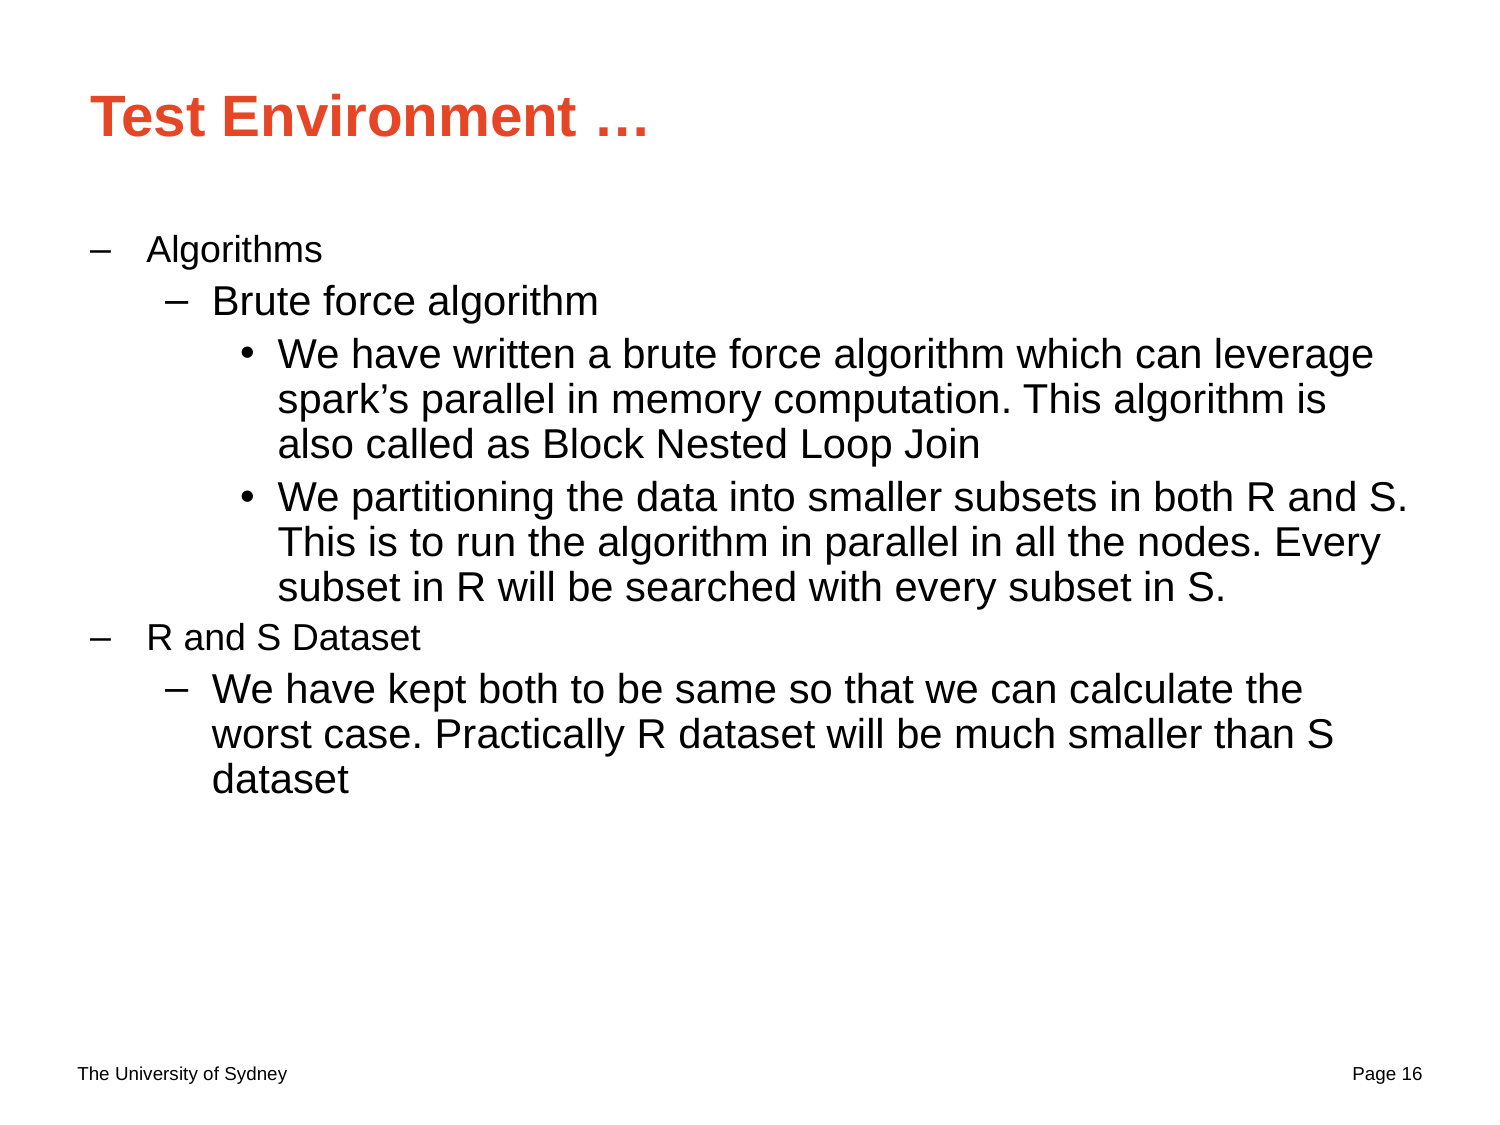

# Test Environment …
Algorithms
Brute force algorithm
We have written a brute force algorithm which can leverage spark’s parallel in memory computation. This algorithm is also called as Block Nested Loop Join
We partitioning the data into smaller subsets in both R and S. This is to run the algorithm in parallel in all the nodes. Every subset in R will be searched with every subset in S.
R and S Dataset
We have kept both to be same so that we can calculate the worst case. Practically R dataset will be much smaller than S dataset